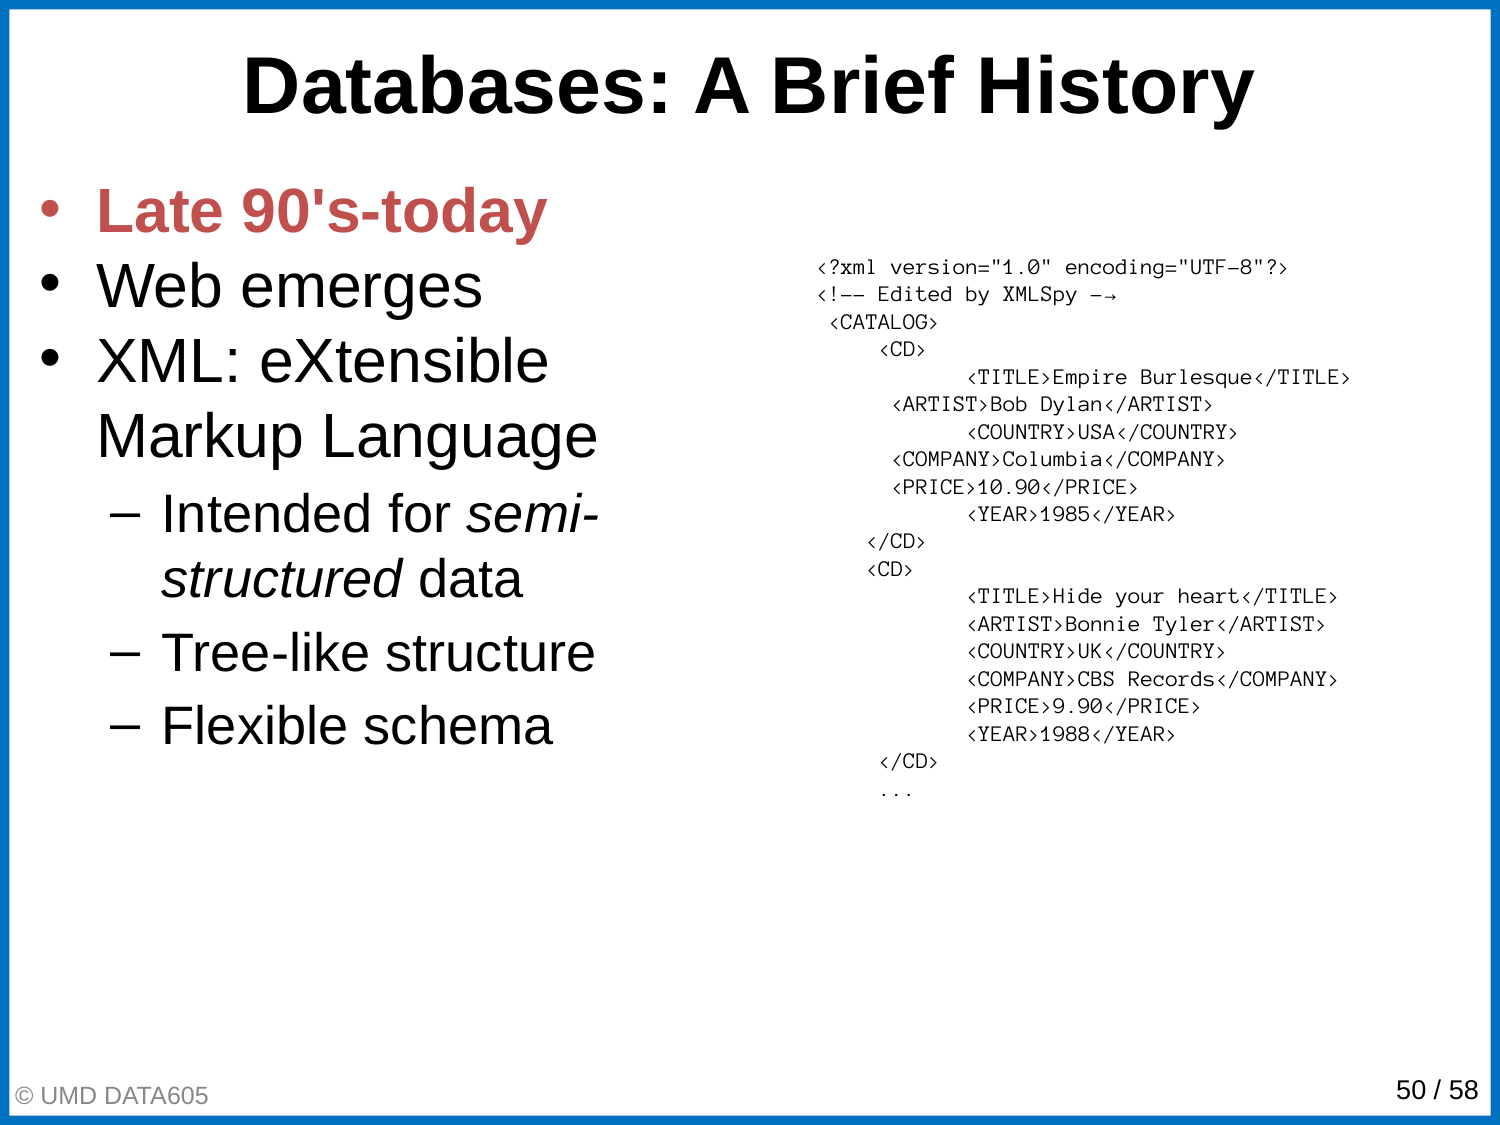

# Databases: A Brief History
Late 90's-today
Web emerges
XML: eXtensible Markup Language
Intended for semi-structured data
Tree-like structure
Flexible schema
<?xml version="1.0" encoding="UTF-8"?>
<!-- Edited by XMLSpy -→
 <CATALOG>
     <CD>
 	<TITLE>Empire Burlesque</TITLE>
      <ARTIST>Bob Dylan</ARTIST>
 	<COUNTRY>USA</COUNTRY>
      <COMPANY>Columbia</COMPANY>
      <PRICE>10.90</PRICE>
	<YEAR>1985</YEAR>
    </CD>
    <CD>
	<TITLE>Hide your heart</TITLE>
	<ARTIST>Bonnie Tyler</ARTIST>
	<COUNTRY>UK</COUNTRY>
	<COMPANY>CBS Records</COMPANY>
	<PRICE>9.90</PRICE>
	<YEAR>1988</YEAR>
     </CD>
     ...
© UMD DATA605
50 / 58